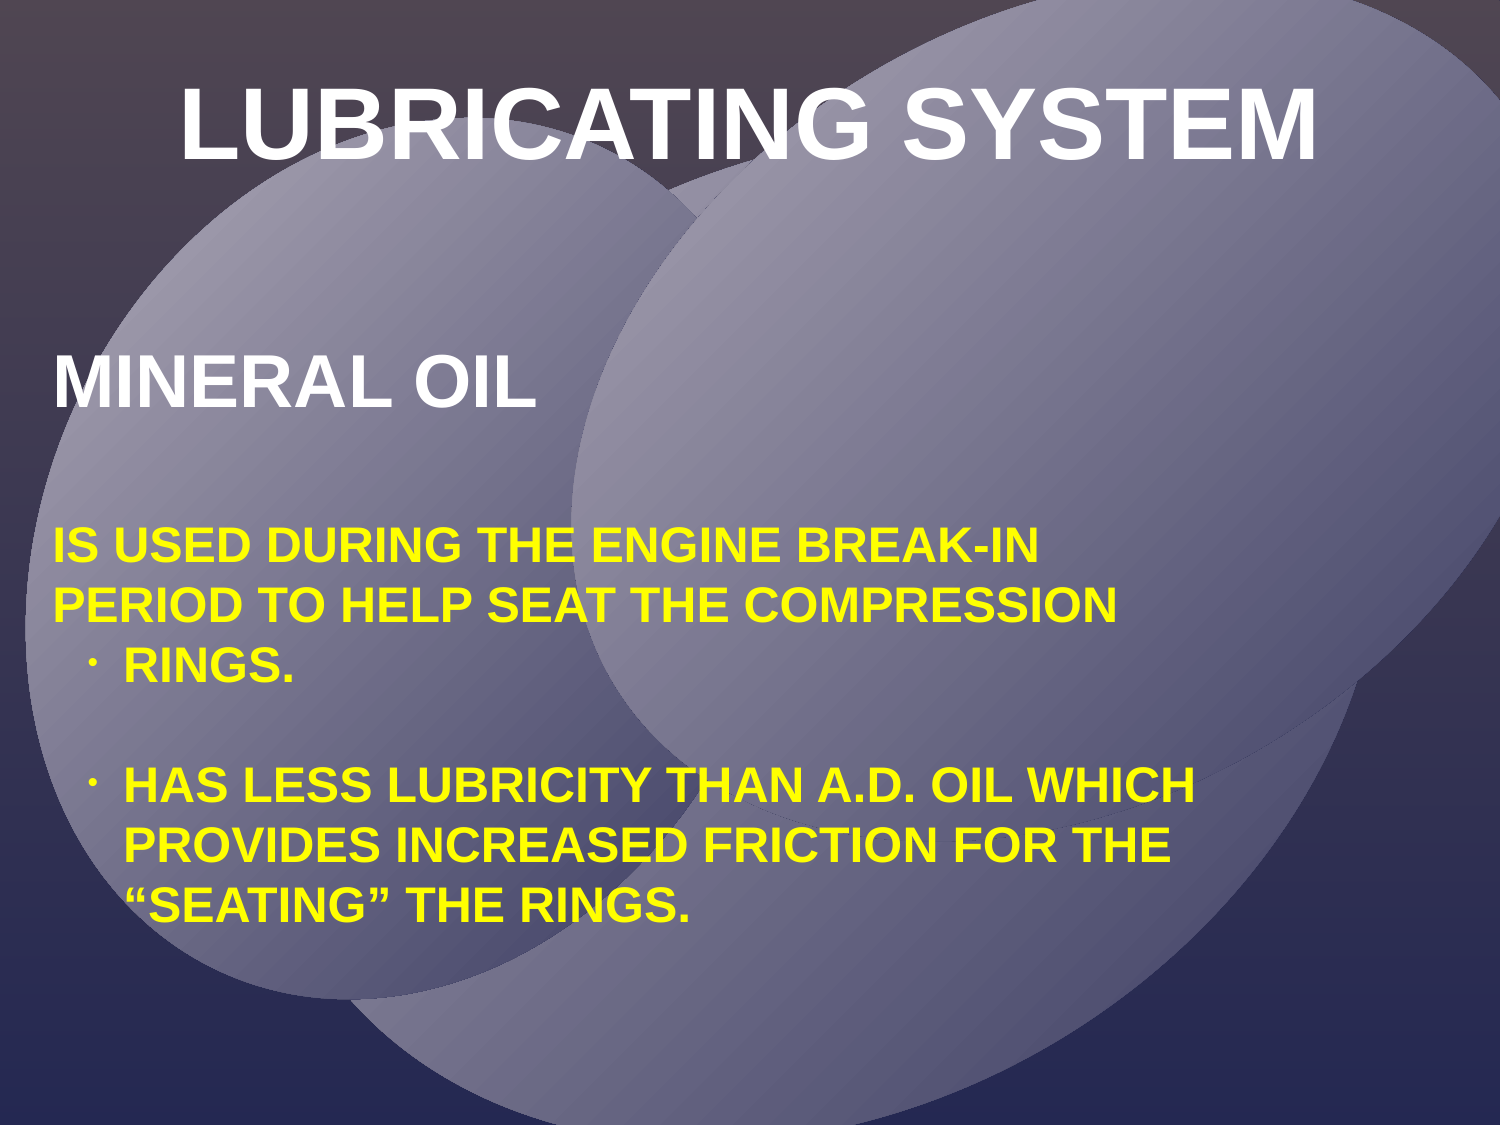

LUBRICATING SYSTEM
MINERAL OIL

IS USED DURING THE ENGINE BREAK-IN
PERIOD TO HELP SEAT THE COMPRESSION
RINGS.

HAS LESS LUBRICITY THAN A.D. OIL WHICH PROVIDES INCREASED FRICTION FOR THE “SEATING” THE RINGS.